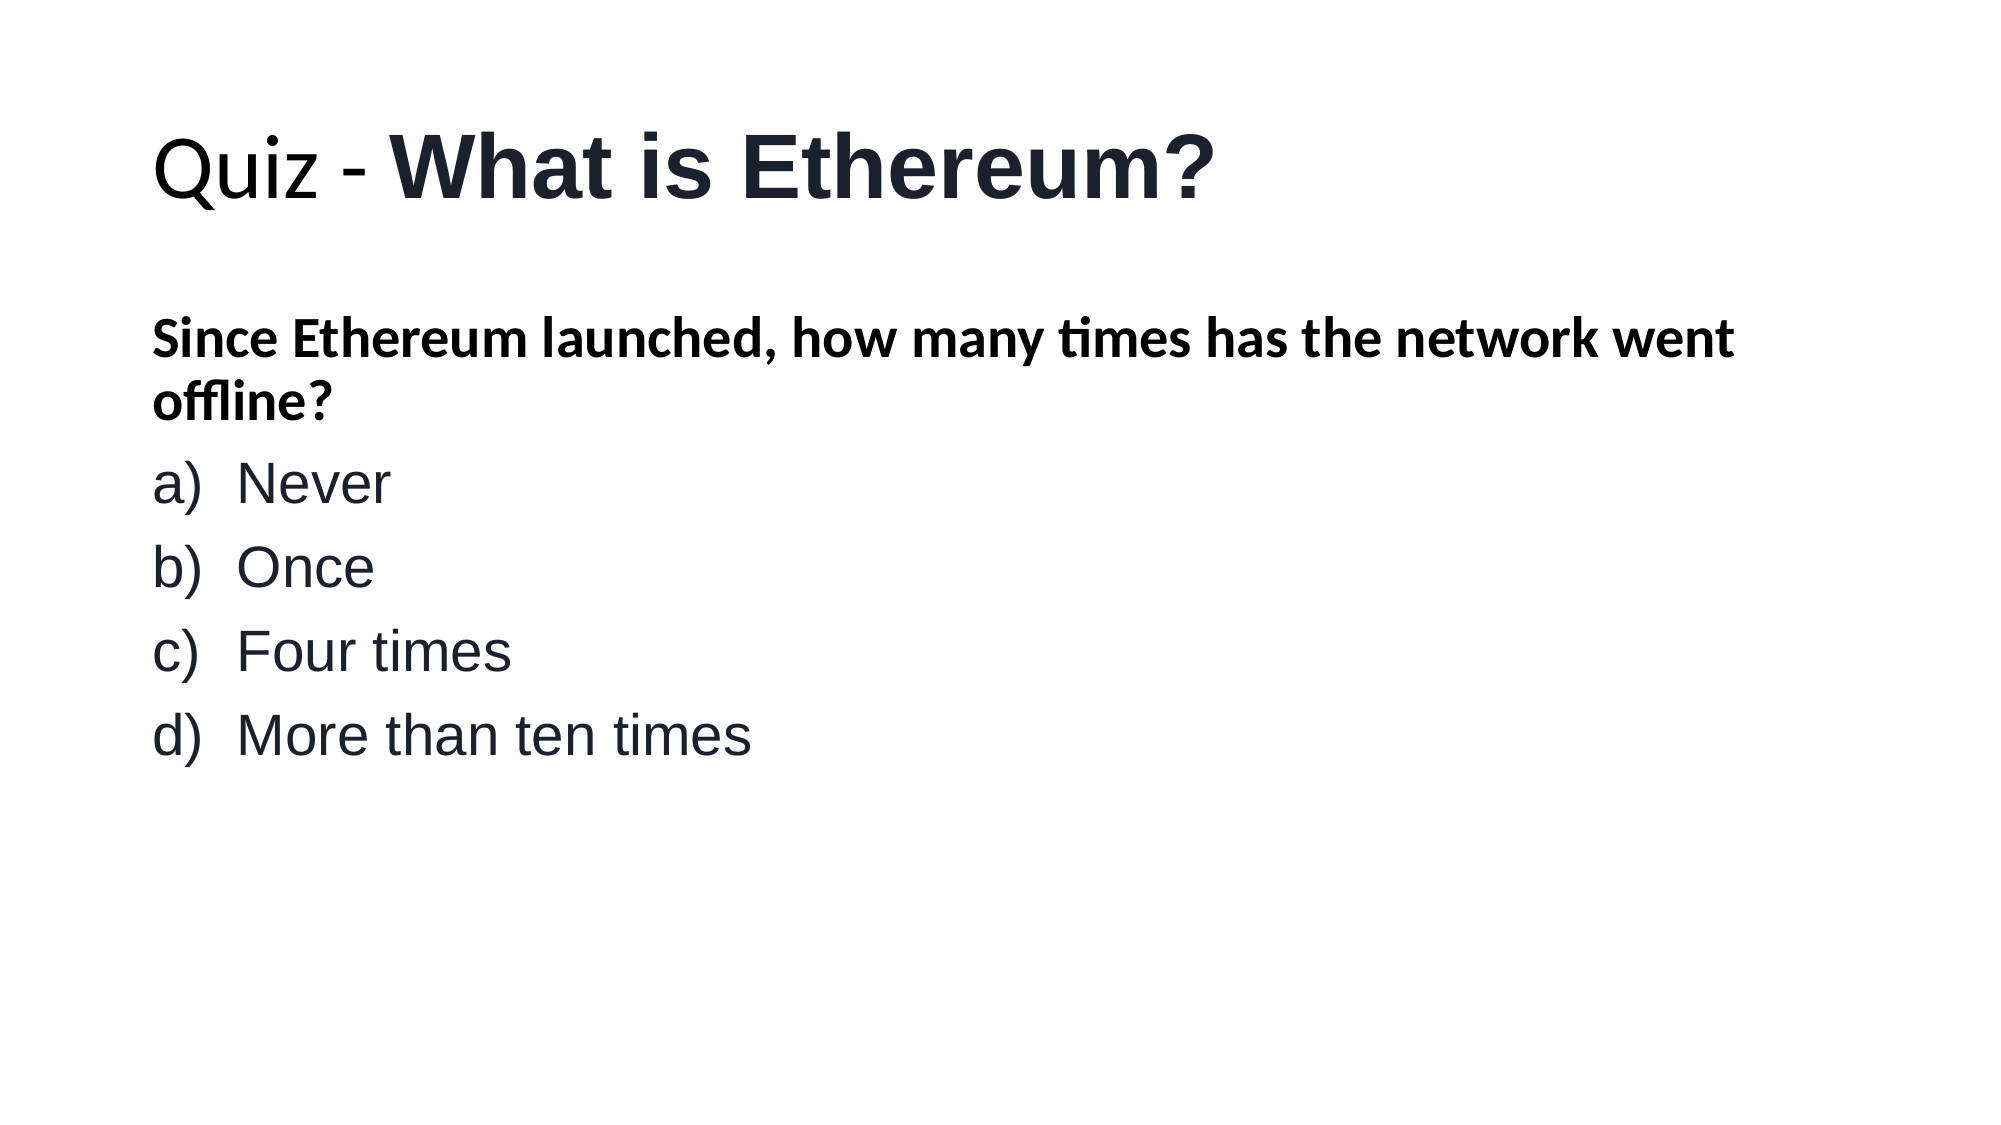

# Quiz - What is Ethereum?
Since Ethereum launched, how many times has the network went offline?
Never
Once
Four times
More than ten times